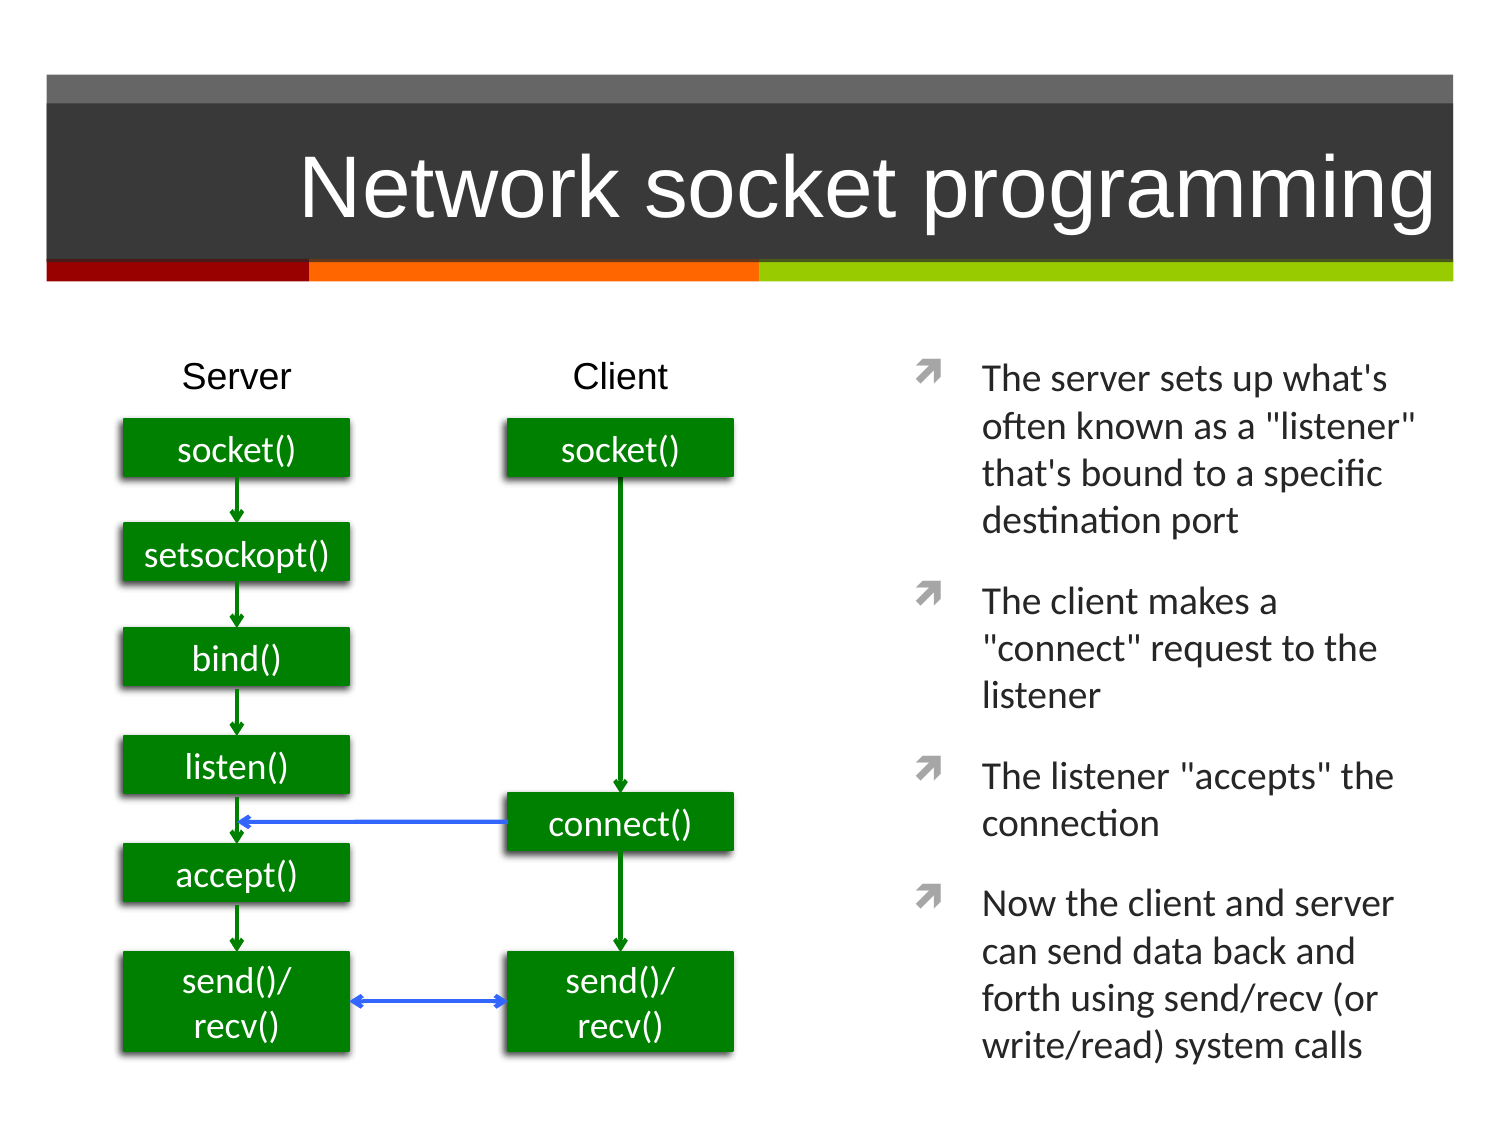

# Network socket programming
Server
Client
The server sets up what's often known as a "listener" that's bound to a specific destination port
The client makes a "connect" request to the listener
The listener "accepts" the connection
Now the client and server can send data back and forth using send/recv (or write/read) system calls
socket()
socket()
setsockopt()
bind()
listen()
connect()
accept()
send()/recv()
send()/recv()